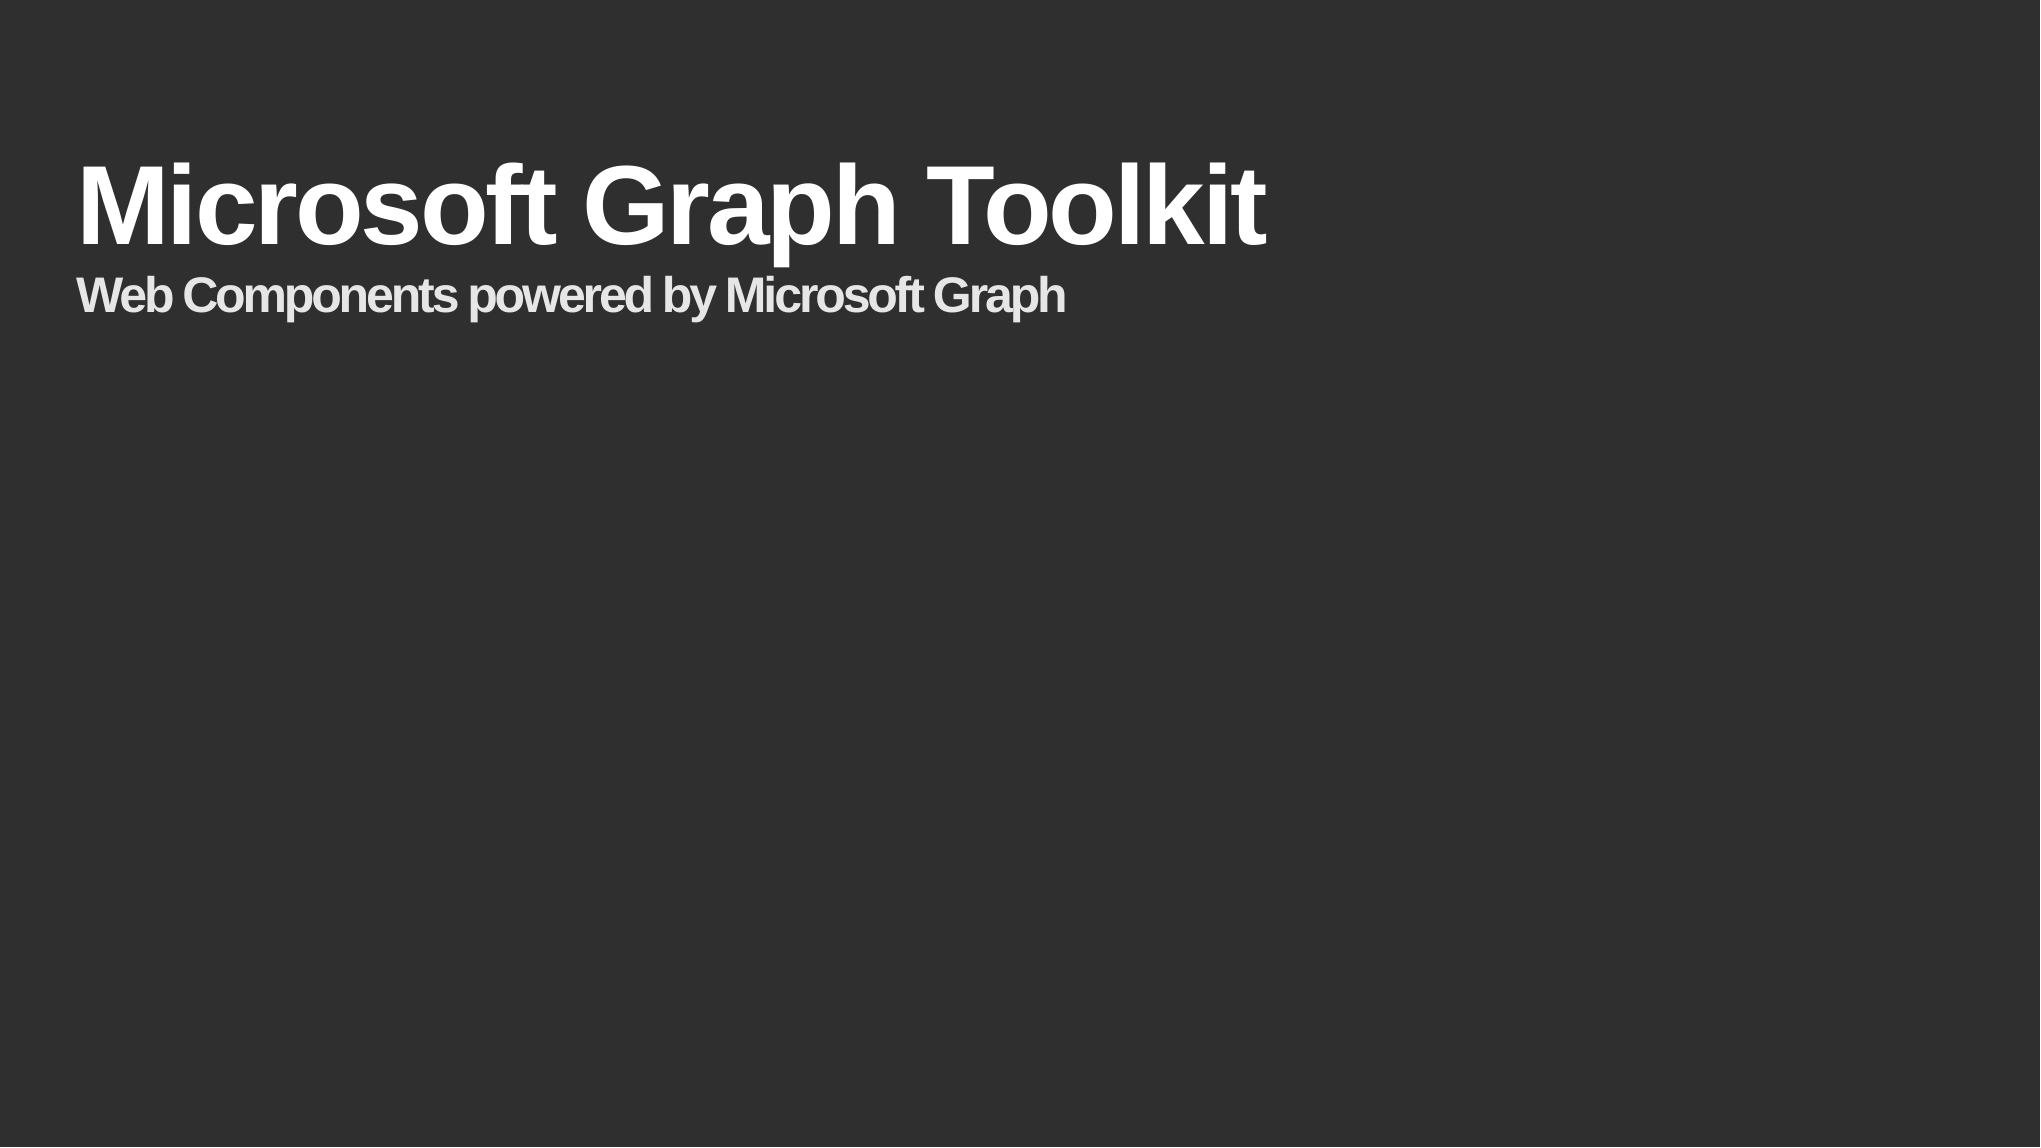

# Microsoft Graph Toolkit Web Components powered by Microsoft Graph